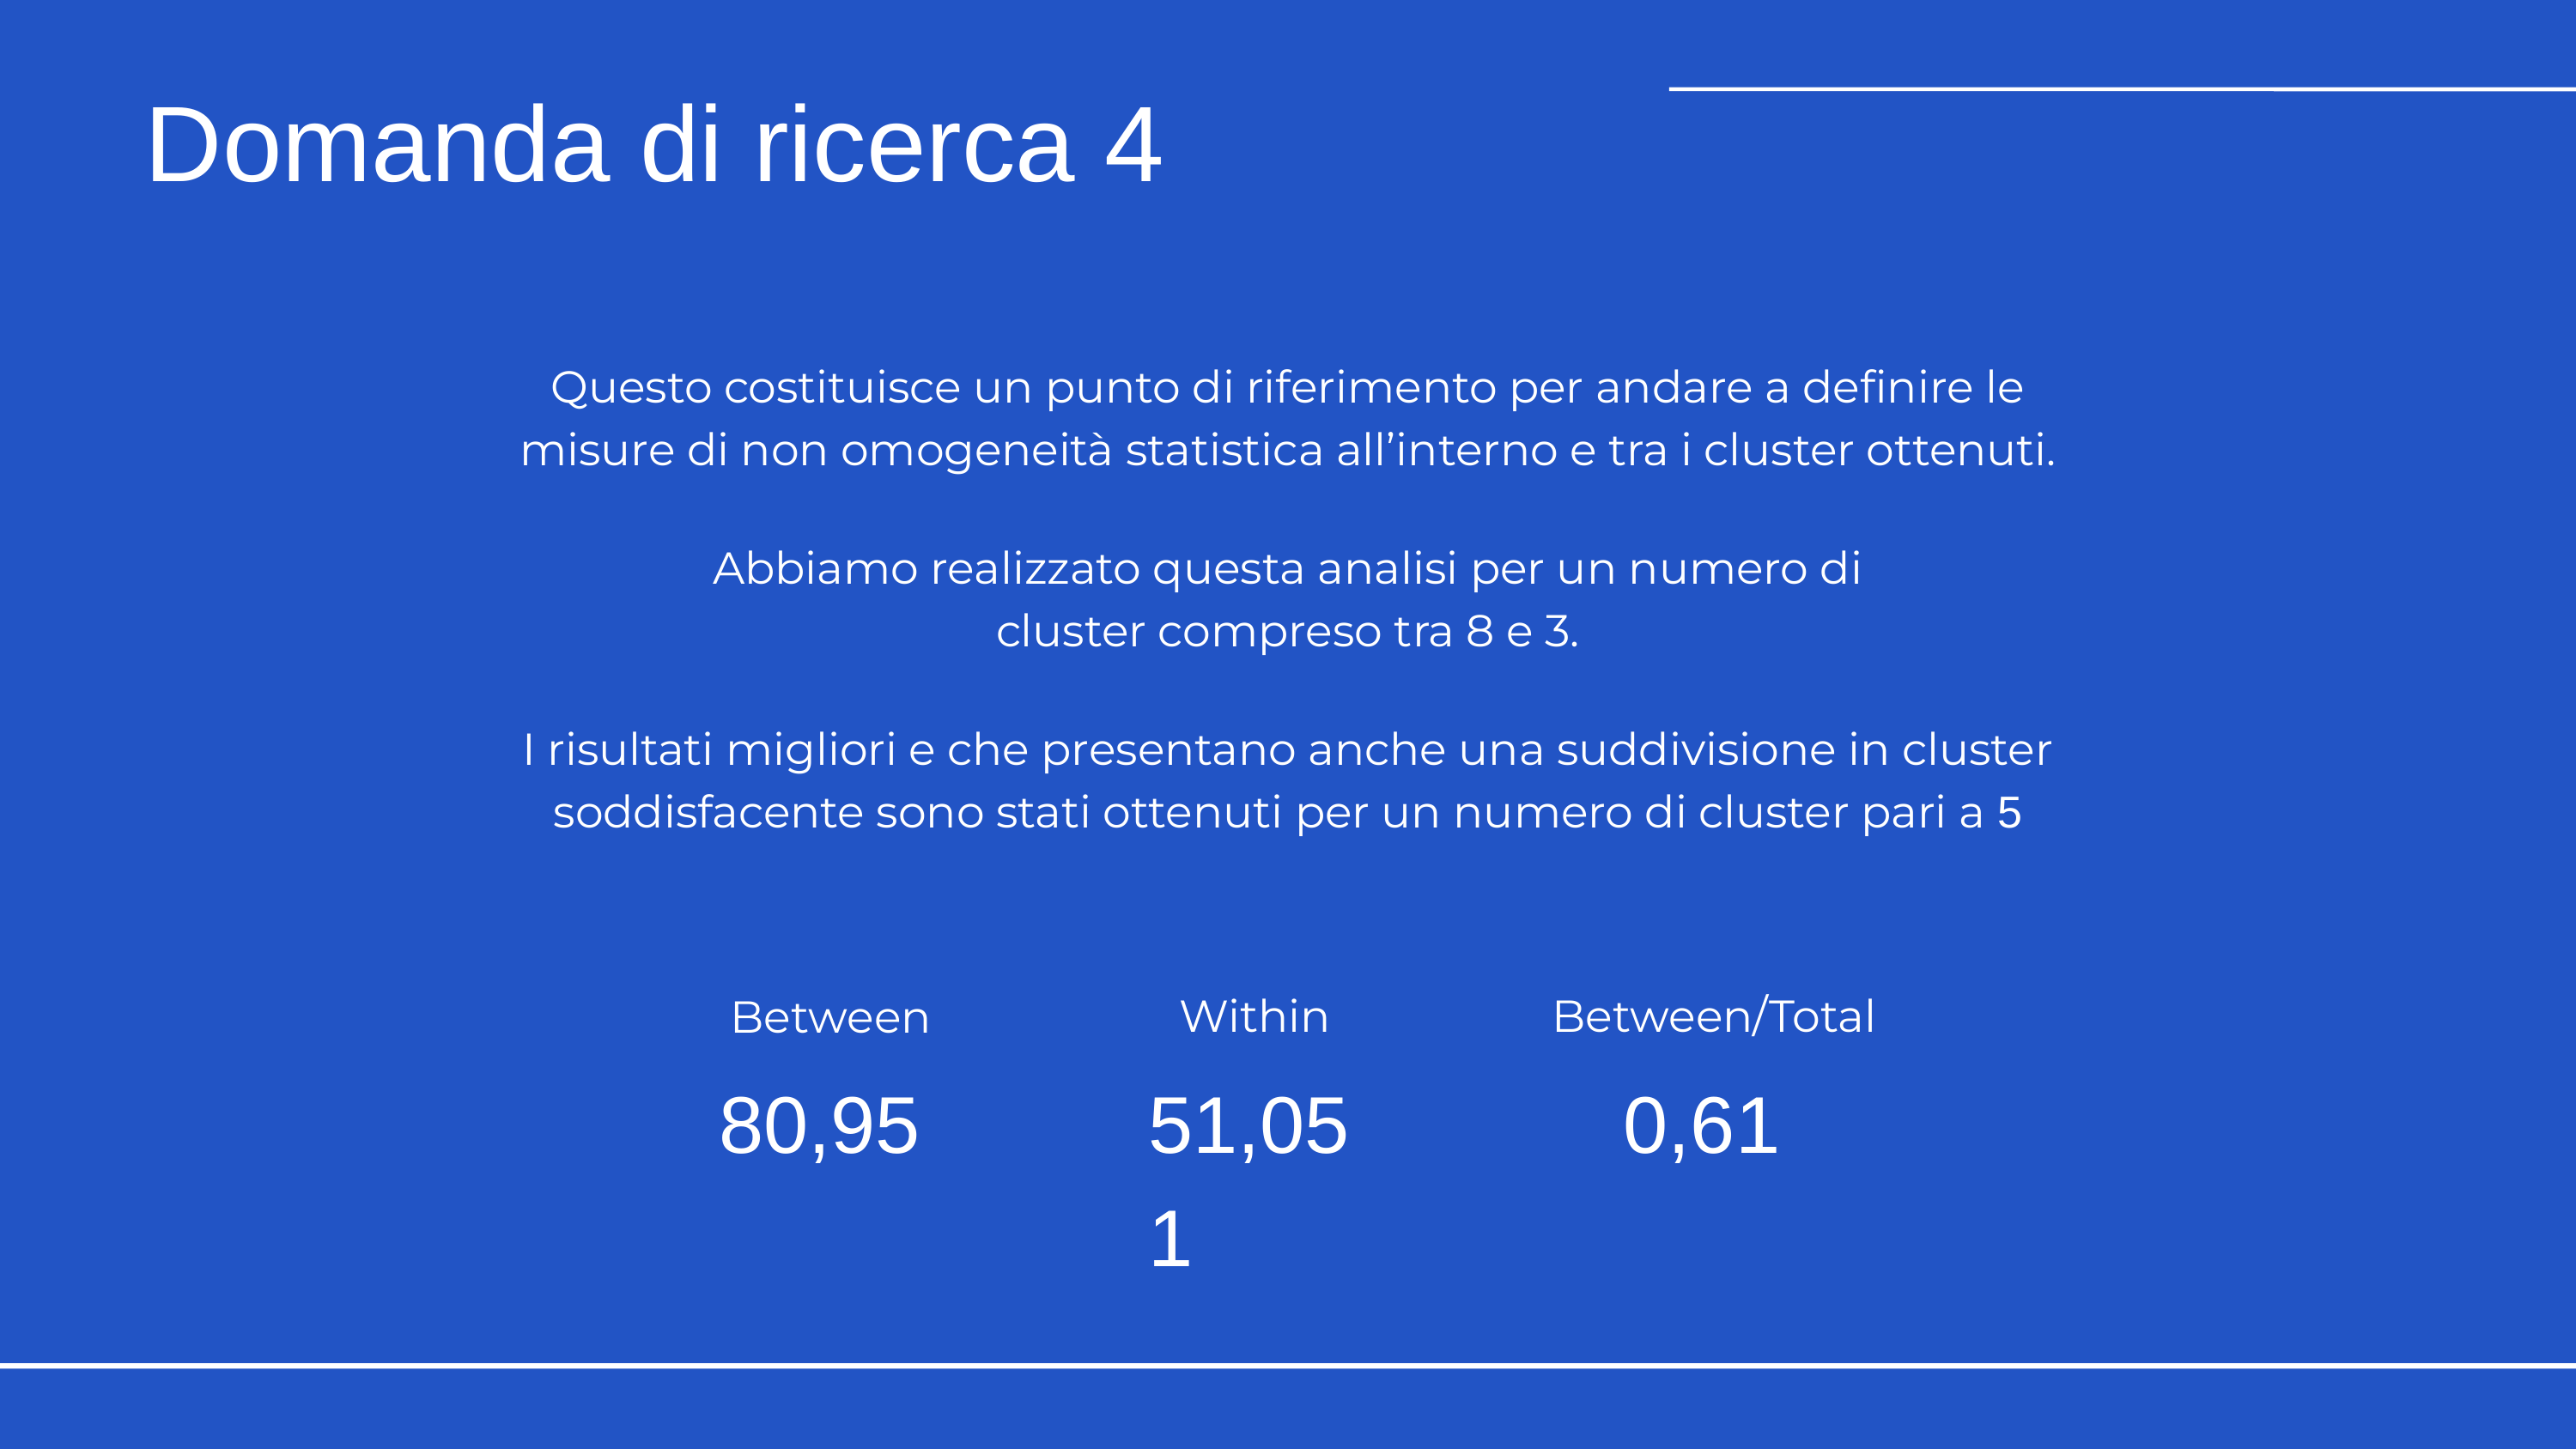

Domanda di ricerca 4

Questo costituisce un punto di riferimento per andare a definire le misure di non omogeneità statistica all’interno e tra i cluster ottenuti.
Abbiamo realizzato questa analisi per un numero di cluster compreso tra 8 e 3.
I risultati migliori e che presentano anche una suddivisione in cluster soddisfacente sono stati ottenuti per un numero di cluster pari a 5
Within
Between/Total
Between
80,95
51,051
0,61